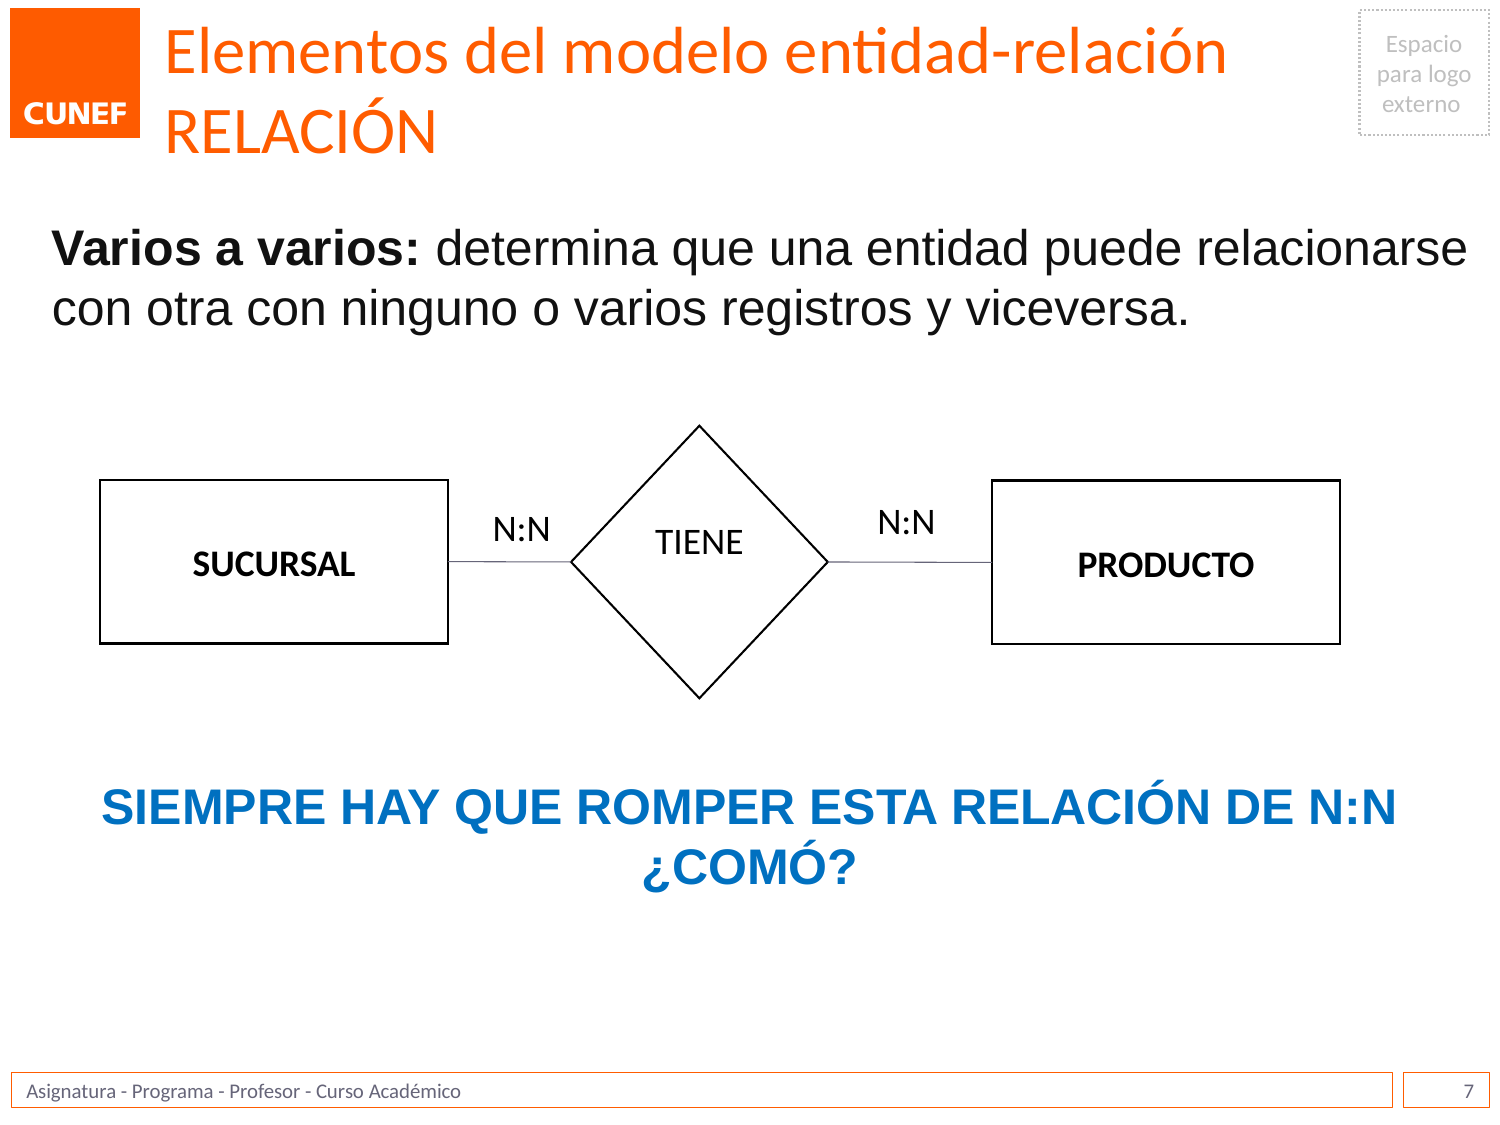

# Elementos del modelo entidad-relación RELACIÓN
Varios a varios: determina que una entidad puede relacionarse con otra con ninguno o varios registros y viceversa.
TIENE
SUCURSAL
PRODUCTO
N:N
N:N
SIEMPRE HAY QUE ROMPER ESTA RELACIÓN DE N:N
¿COMÓ?
7
Asignatura - Programa - Profesor - Curso Académico